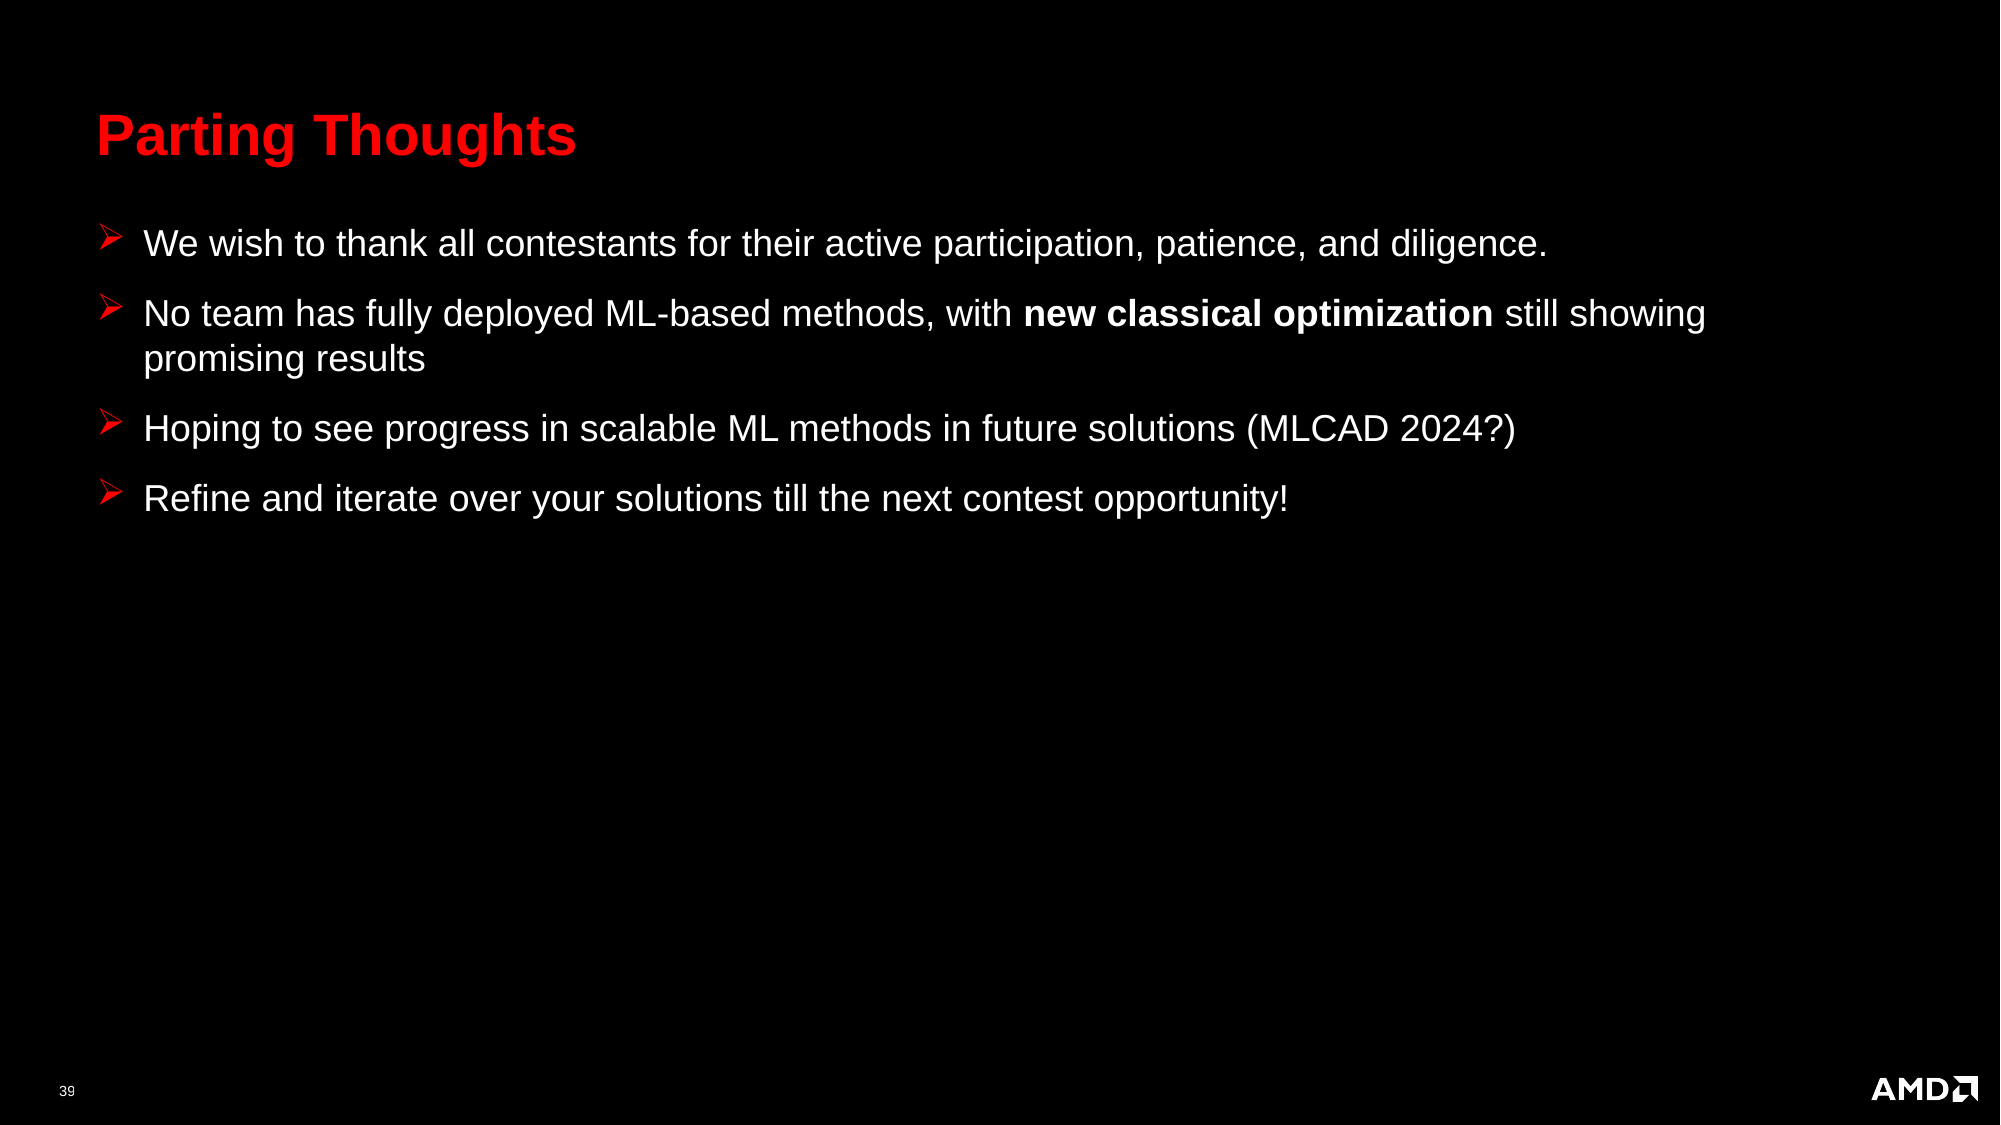

# Parting Thoughts
We wish to thank all contestants for their active participation, patience, and diligence.
No team has fully deployed ML-based methods, with new classical optimization still showing promising results
Hoping to see progress in scalable ML methods in future solutions (MLCAD 2024?)
Refine and iterate over your solutions till the next contest opportunity!